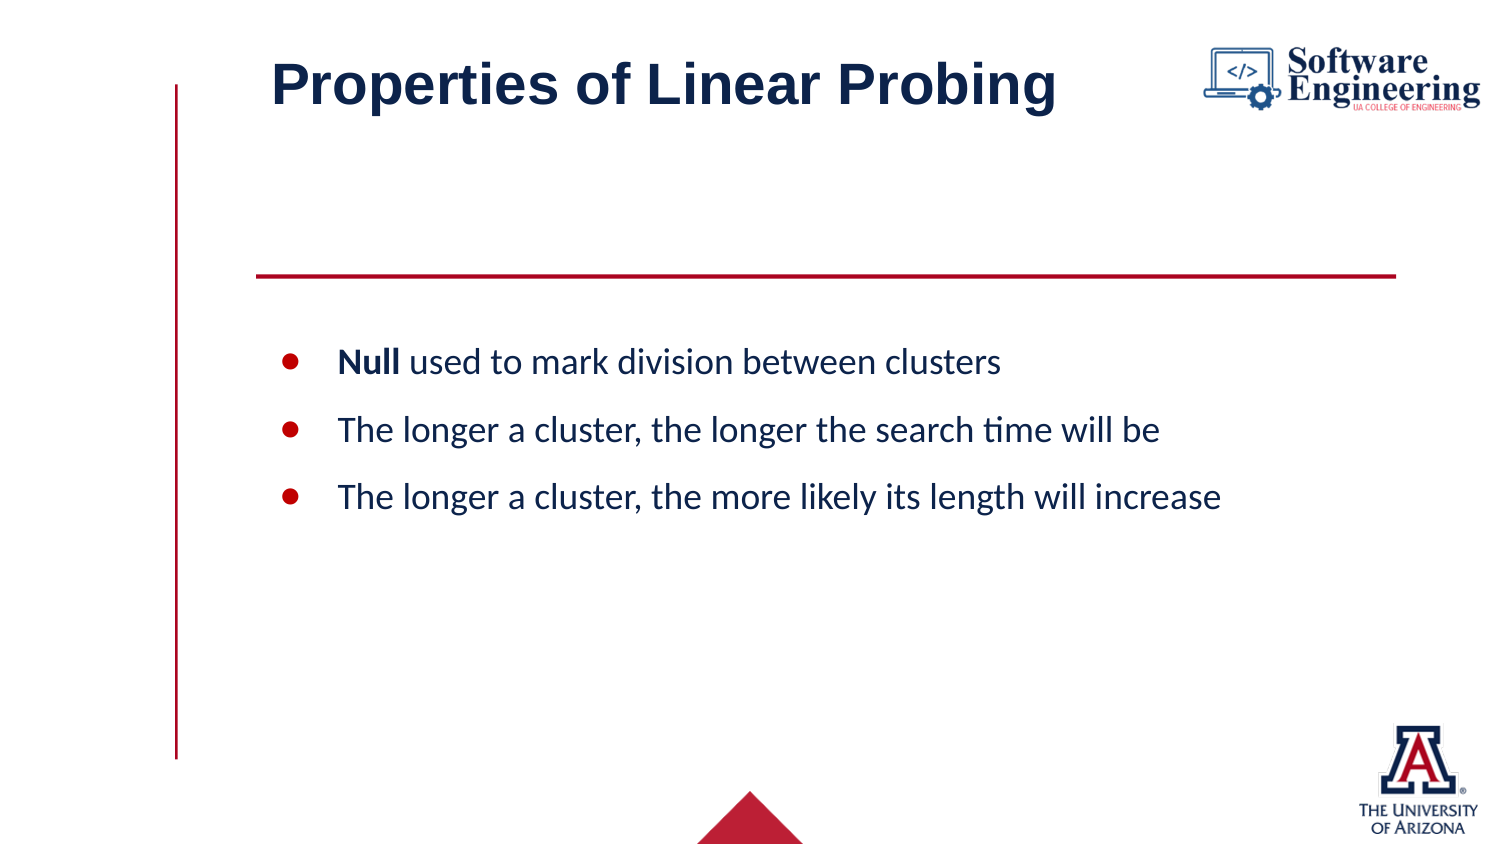

# Properties of Linear Probing

Null used to mark division between clusters
The longer a cluster, the longer the search time will be
The longer a cluster, the more likely its length will increase